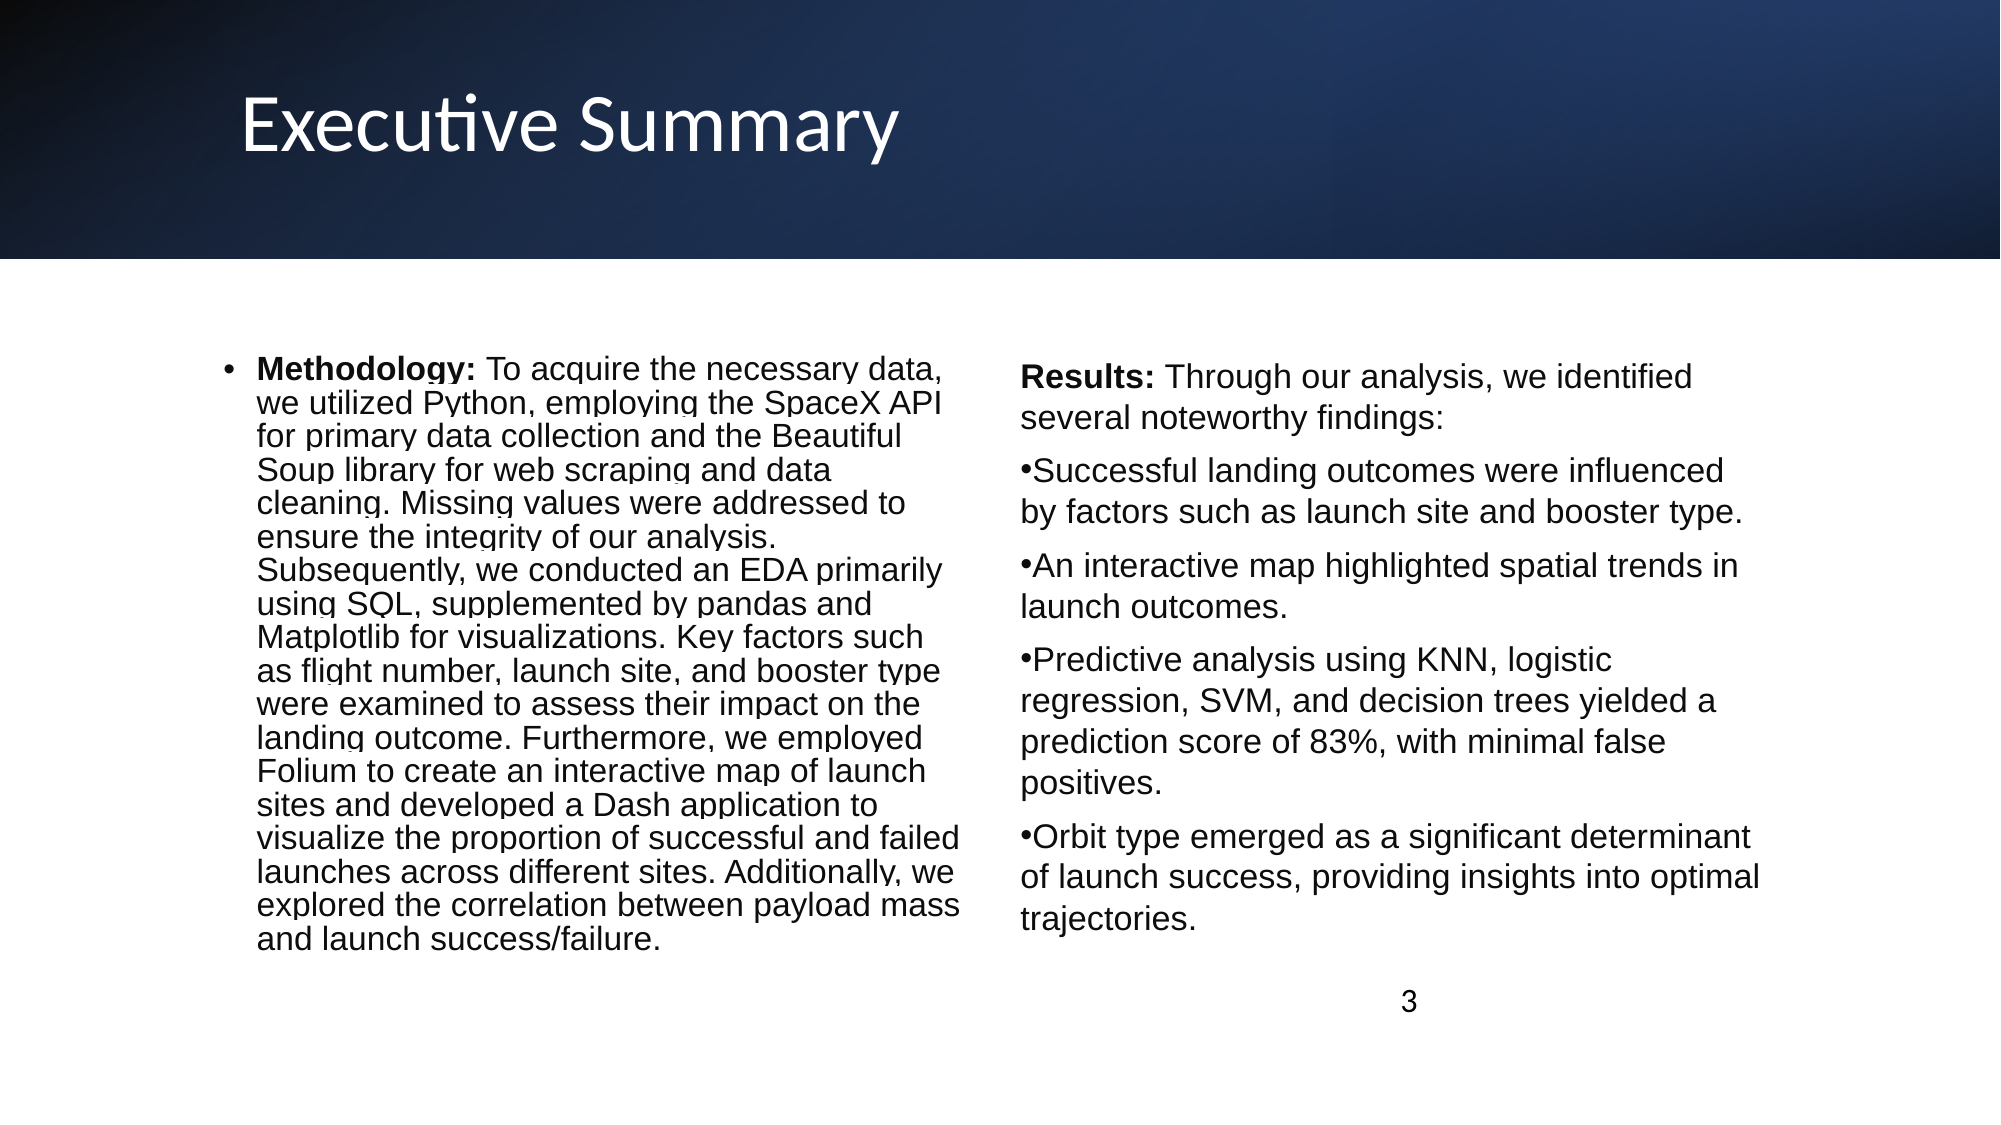

Executive Summary
Methodology: To acquire the necessary data, we utilized Python, employing the SpaceX API for primary data collection and the Beautiful Soup library for web scraping and data cleaning. Missing values were addressed to ensure the integrity of our analysis. Subsequently, we conducted an EDA primarily using SQL, supplemented by pandas and Matplotlib for visualizations. Key factors such as flight number, launch site, and booster type were examined to assess their impact on the landing outcome. Furthermore, we employed Folium to create an interactive map of launch sites and developed a Dash application to visualize the proportion of successful and failed launches across different sites. Additionally, we explored the correlation between payload mass and launch success/failure.

Results: Through our analysis, we identified several noteworthy findings:
Successful landing outcomes were influenced by factors such as launch site and booster type.
An interactive map highlighted spatial trends in launch outcomes.
Predictive analysis using KNN, logistic regression, SVM, and decision trees yielded a prediction score of 83%, with minimal false positives.
Orbit type emerged as a significant determinant of launch success, providing insights into optimal trajectories.

3